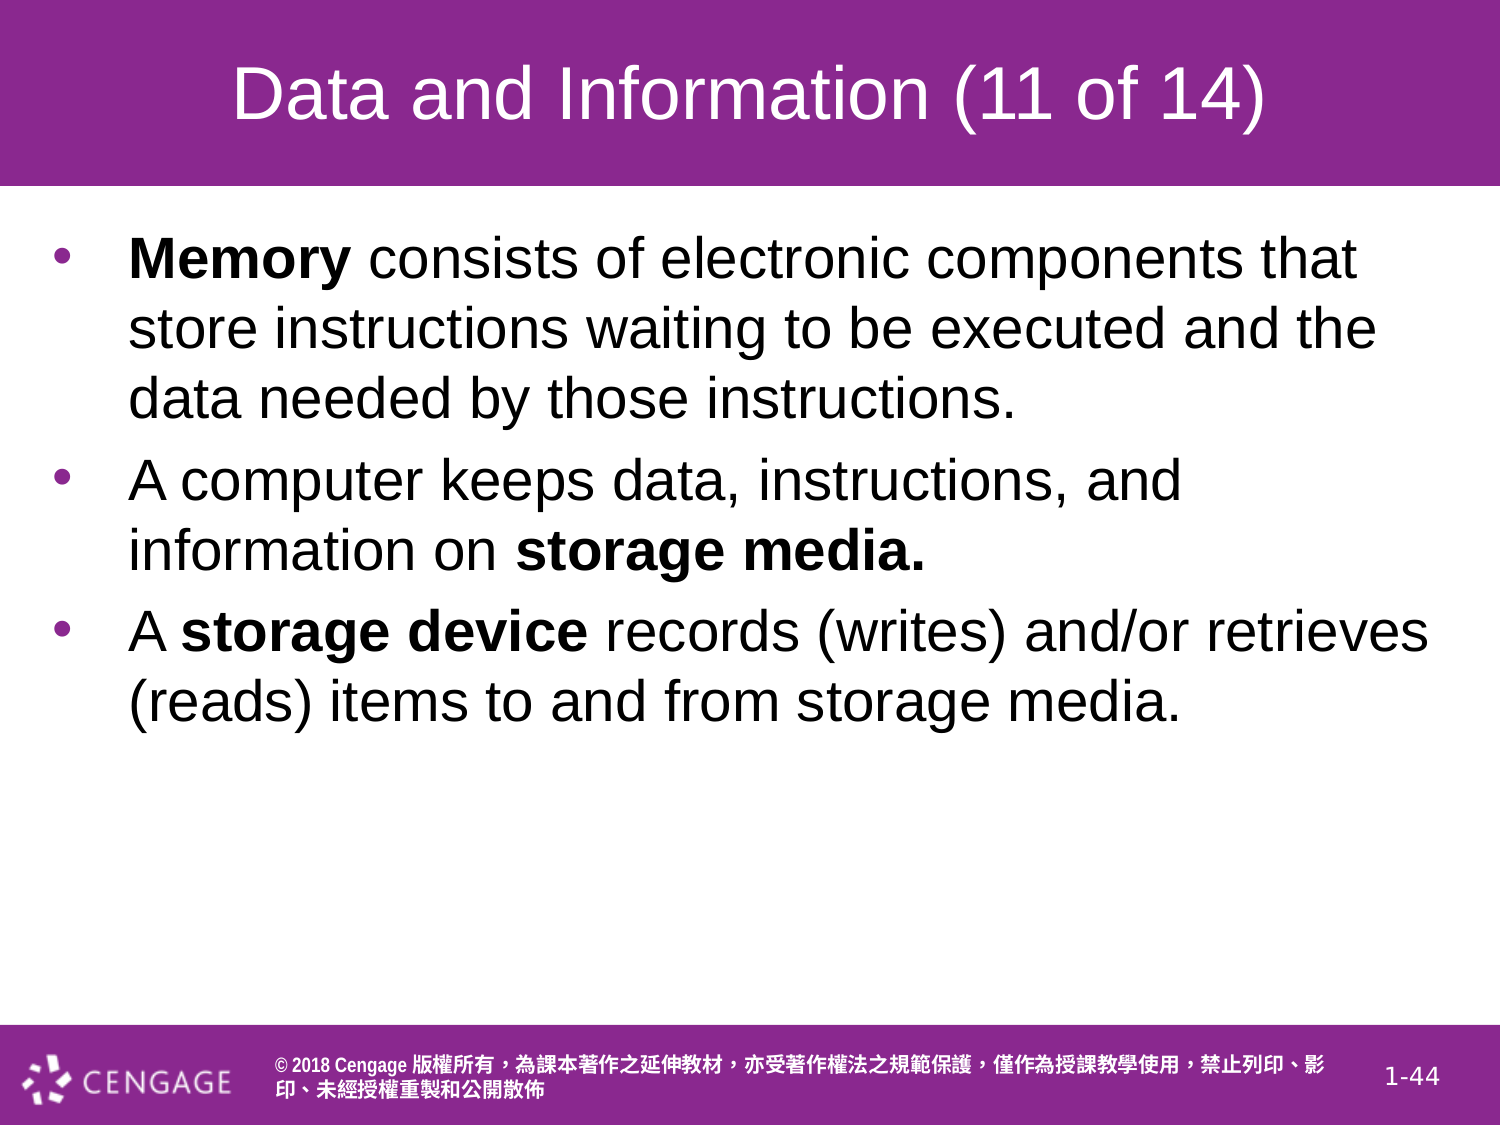

# Data and Information (11 of 14)
Memory consists of electronic components that store instructions waiting to be executed and the data needed by those instructions.
A computer keeps data, instructions, and information on storage media.
A storage device records (writes) and/or retrieves (reads) items to and from storage media.